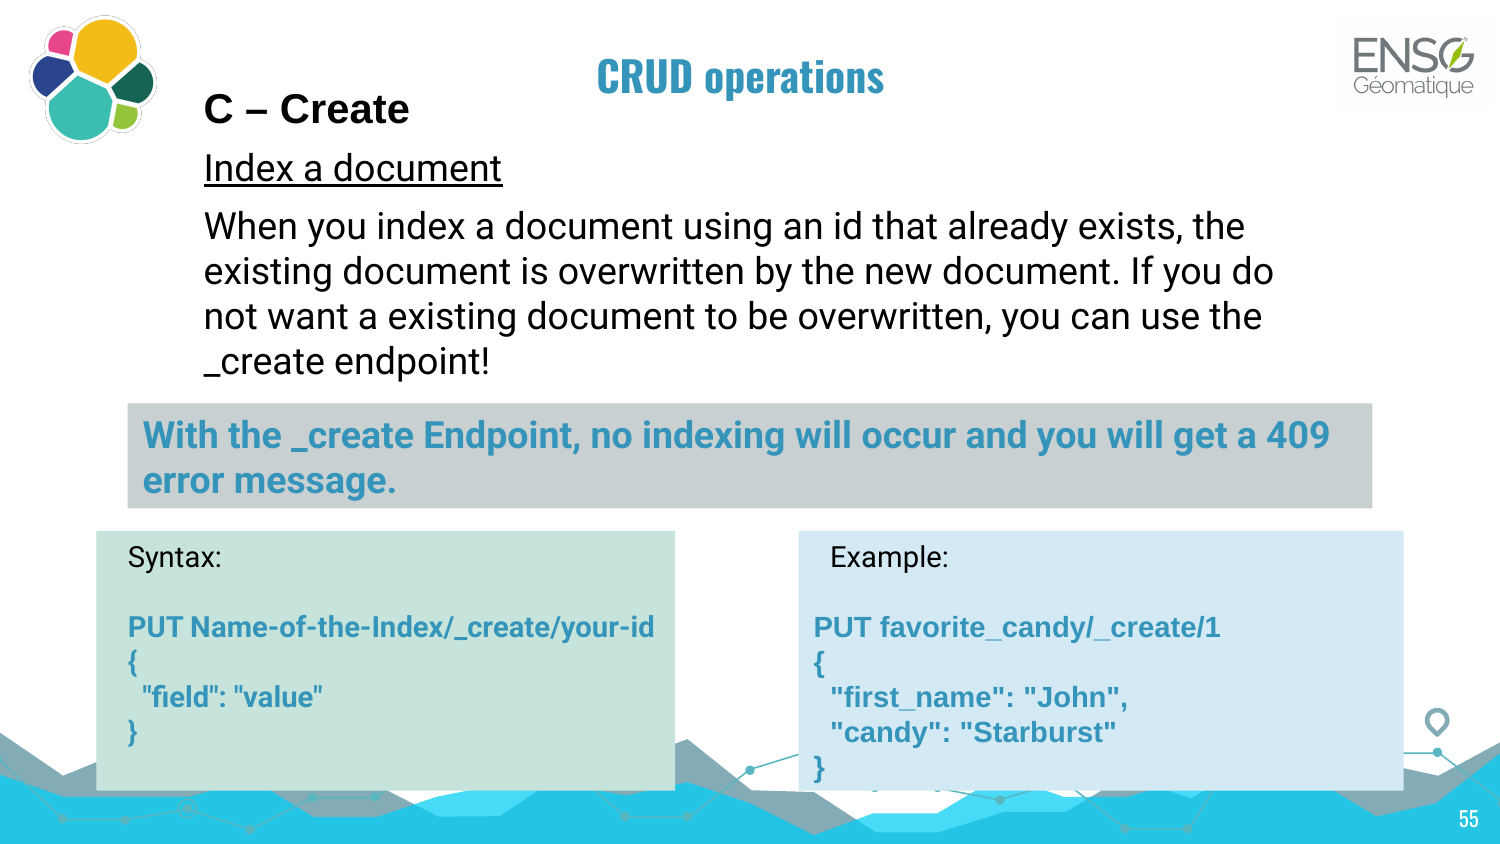

# CRUD operations
C – Create
Index a document
When you index a document using an id that already exists, the existing document is overwritten by the new document. If you do not want a existing document to be overwritten, you can use the _create endpoint!
With the _create Endpoint, no indexing will occur and you will get a 409 error message.
Syntax:

PUT Name-of-the-Index/_create/your-id
{
  "field": "value"
}

Example:

PUT favorite_candy/_create/1
{
  "first_name": "John",
  "candy": "Starburst"
}
55